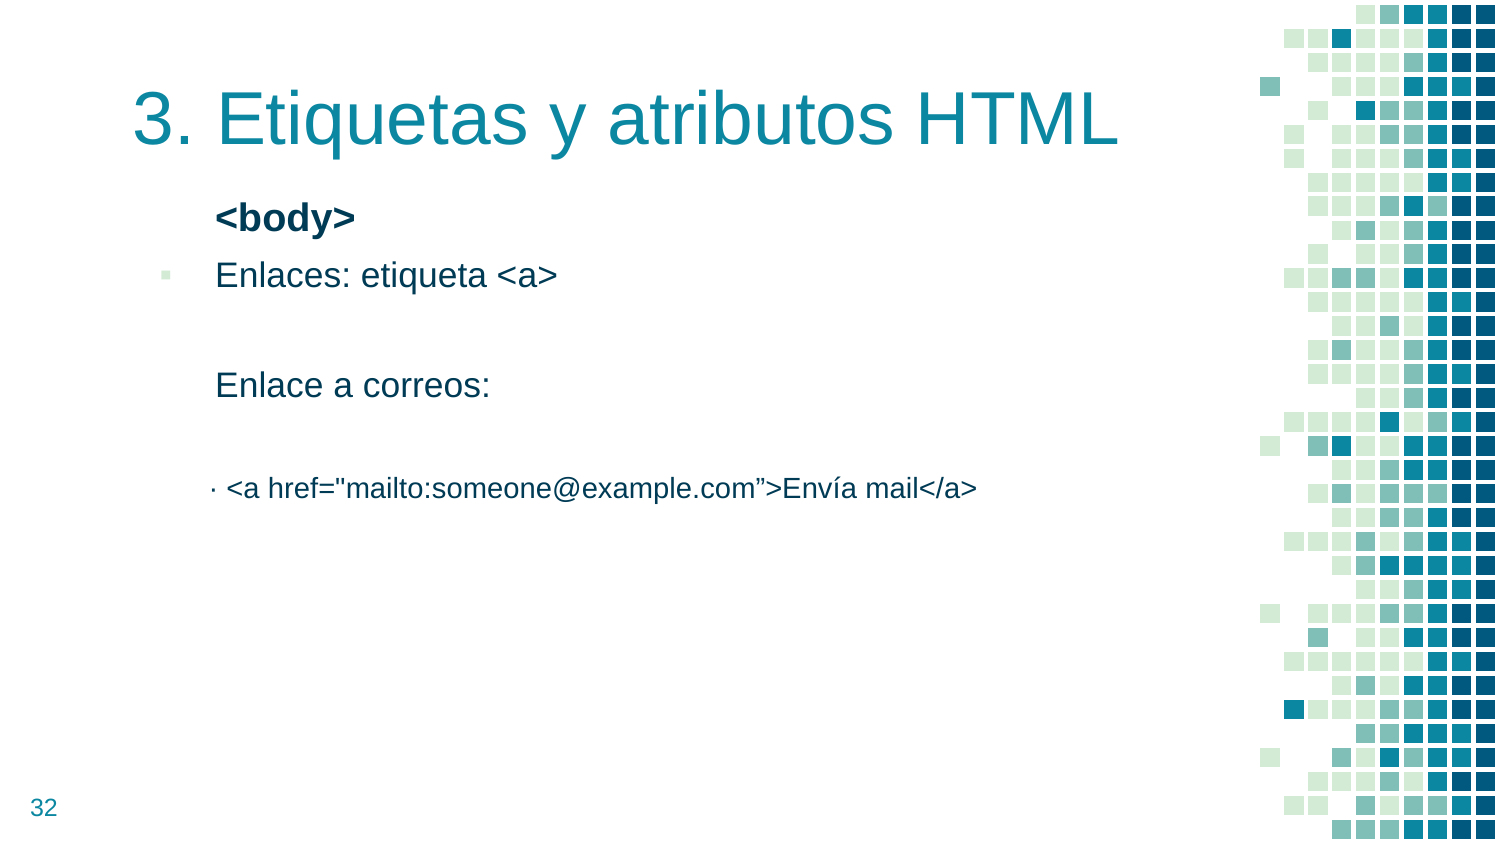

# 3. Etiquetas y atributos HTML
<body>
Enlaces: etiqueta <a>

Enlace a correos:

· <a href="mailto:someone@example.com”>Envía mail</a>

32